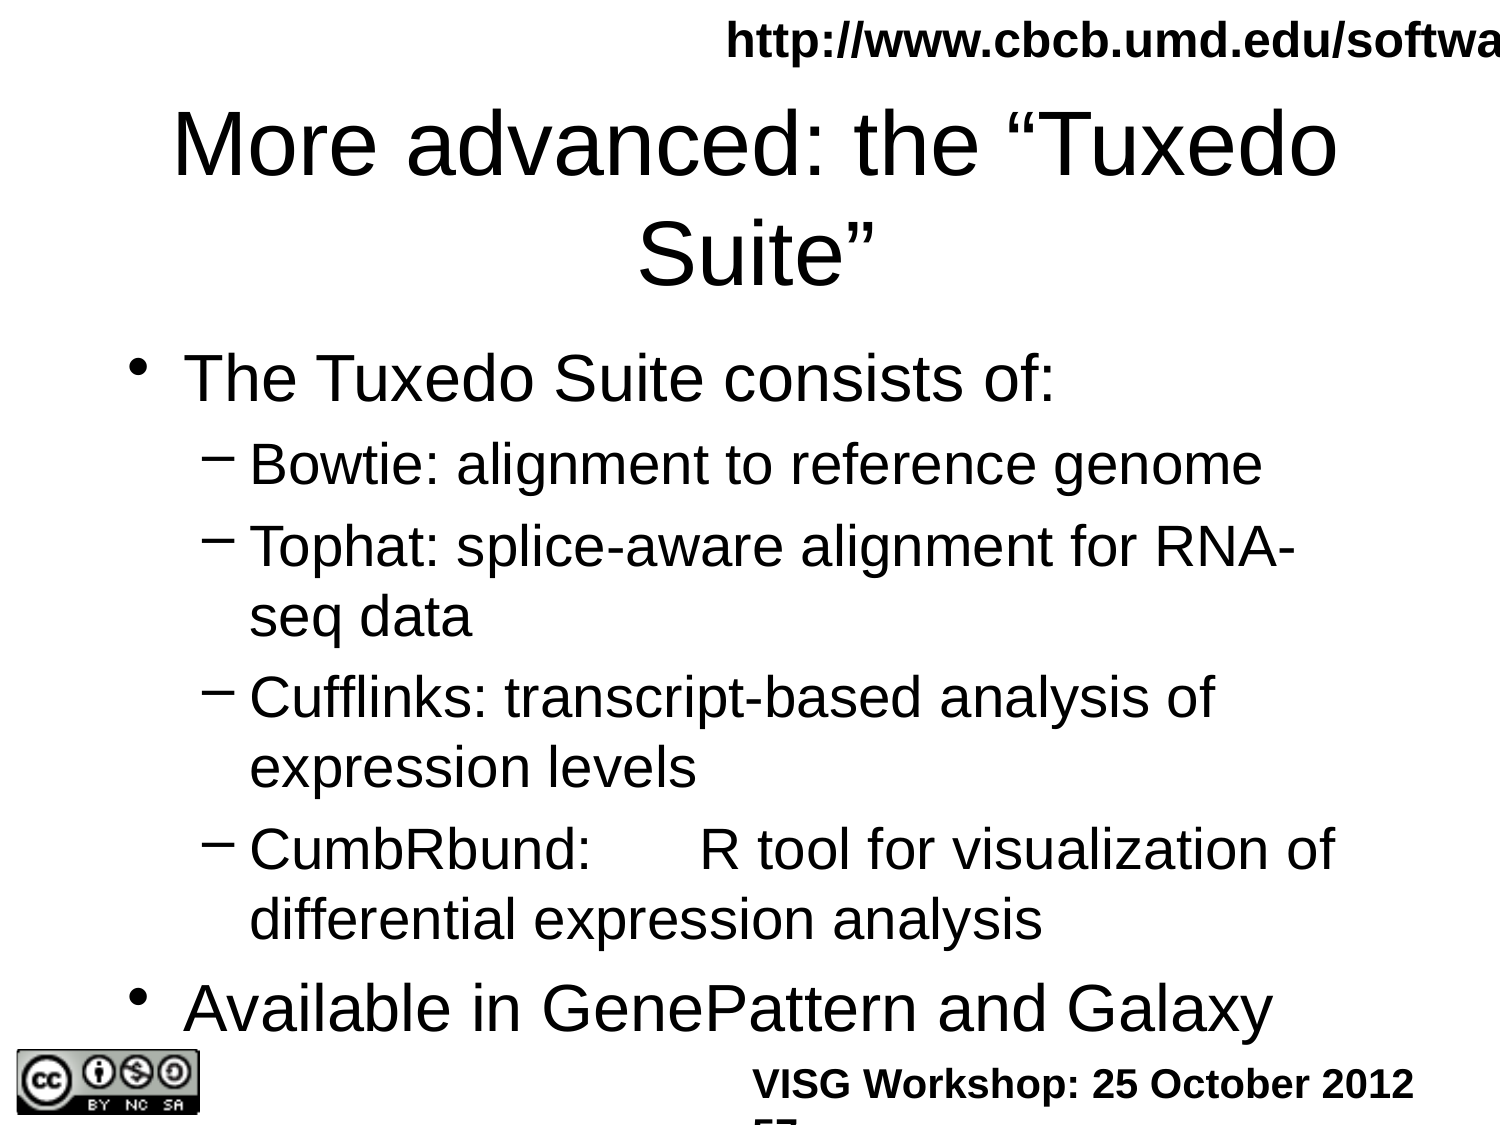

http://www.cbcb.umd.edu/software
# More advanced: the “Tuxedo Suite”
The Tuxedo Suite consists of:
Bowtie: alignment to reference genome
Tophat: splice-aware alignment for RNA-seq data
Cufflinks: transcript-based analysis of expression levels
CumbRbund: 	R tool for visualization of differential expression analysis
Available in GenePattern and Galaxy